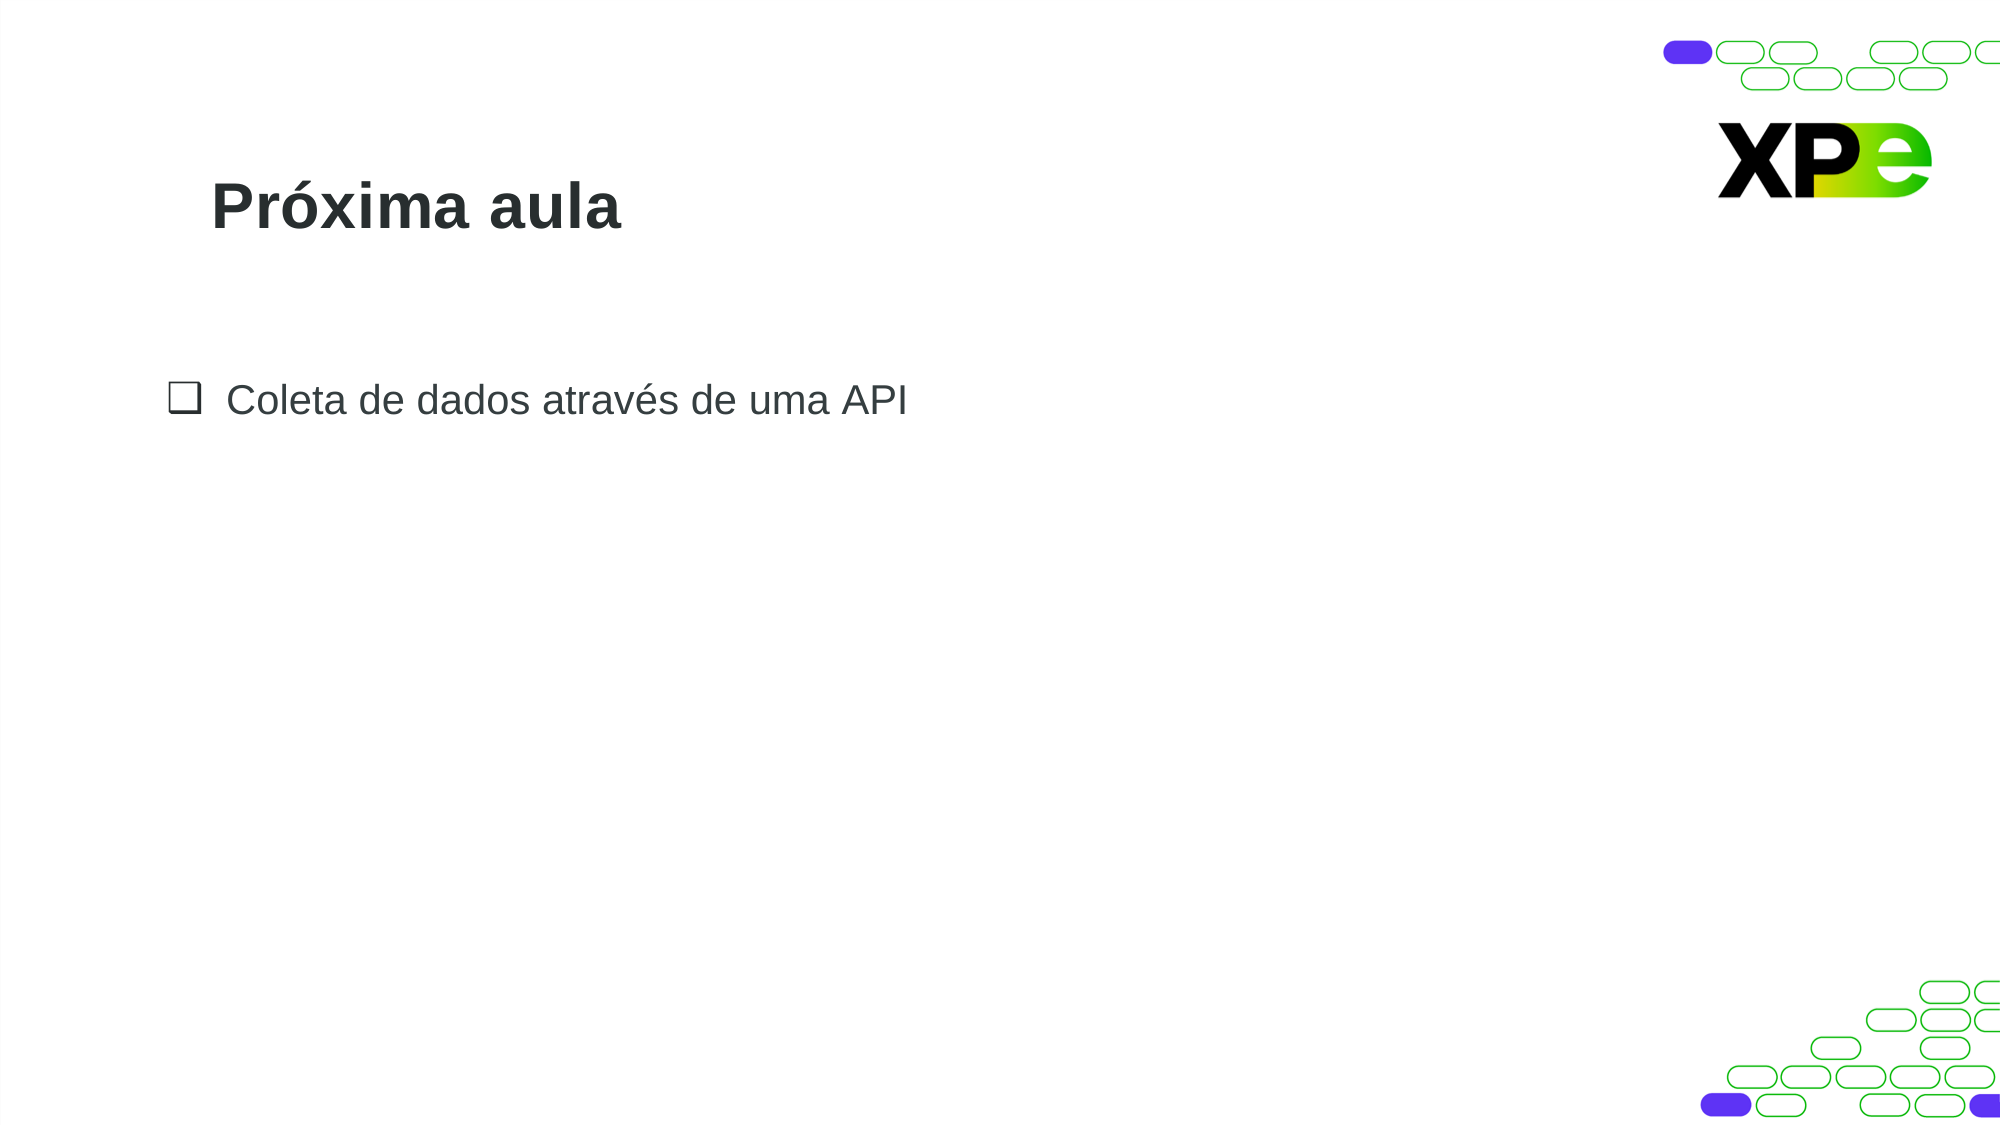

# Próxima aula
Coleta de dados através de uma API